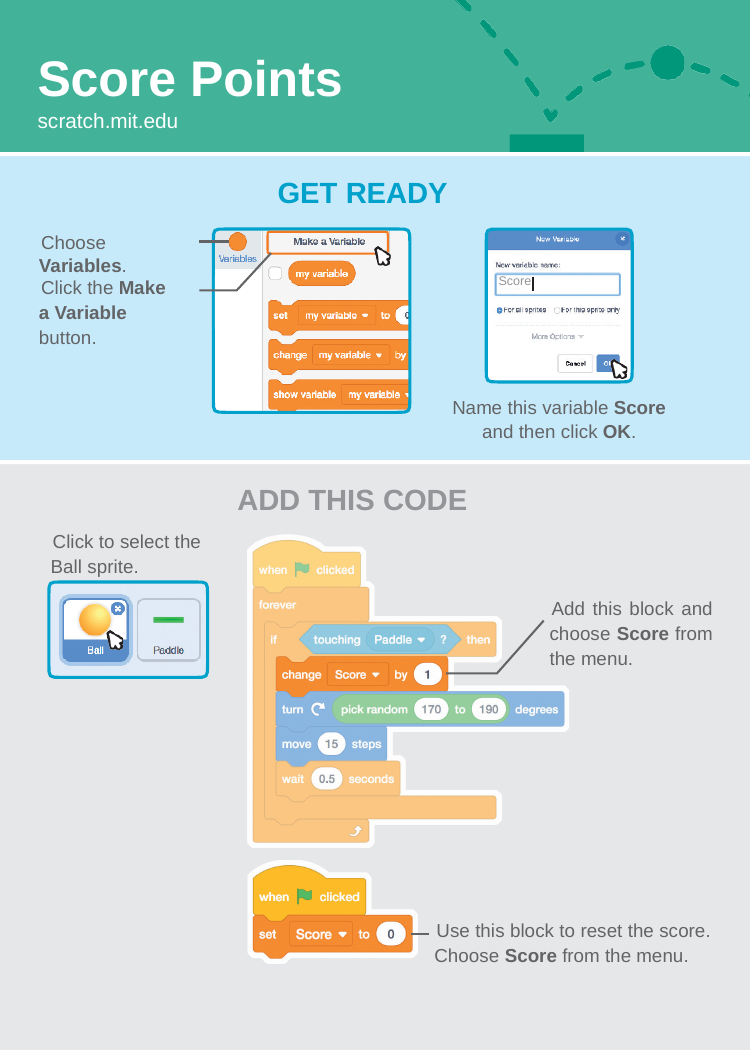

# Score Points
scratch.mit.edu

GET READY

Choose Variables.

Score
Click the Make a Variable button.

Name this variable Score
and then click OK.

ADD THIS CODE
Click to select the Ball sprite.

Add this block and choose Score from the menu.

Use this block to reset the score. Choose Score from the menu.